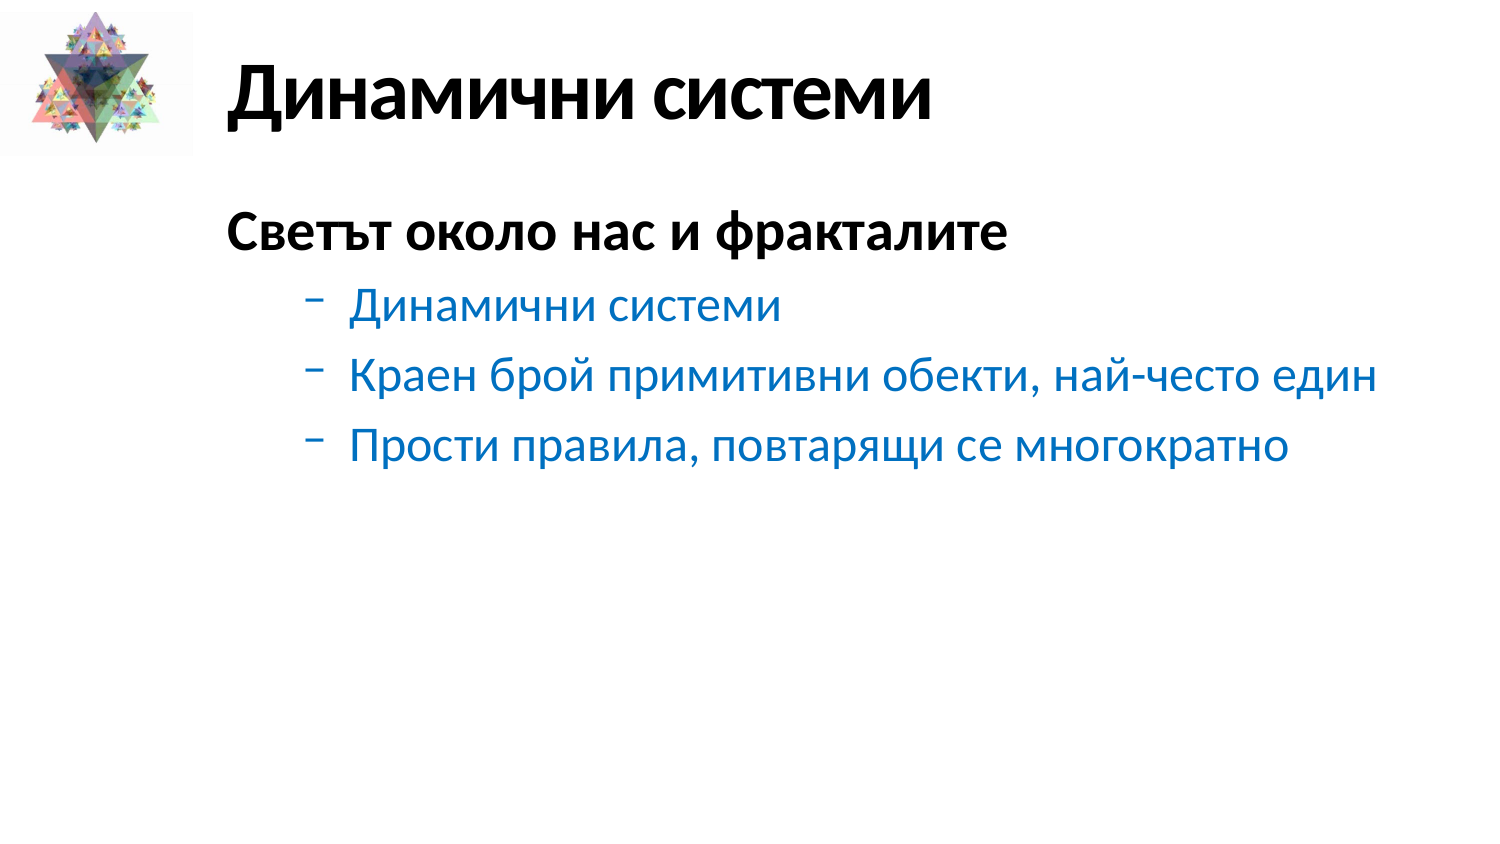

# Динамични системи
Светът около нас и фракталите
Динамични системи
Краен брой примитивни обекти, най-често един
Прости правила, повтарящи се многократно